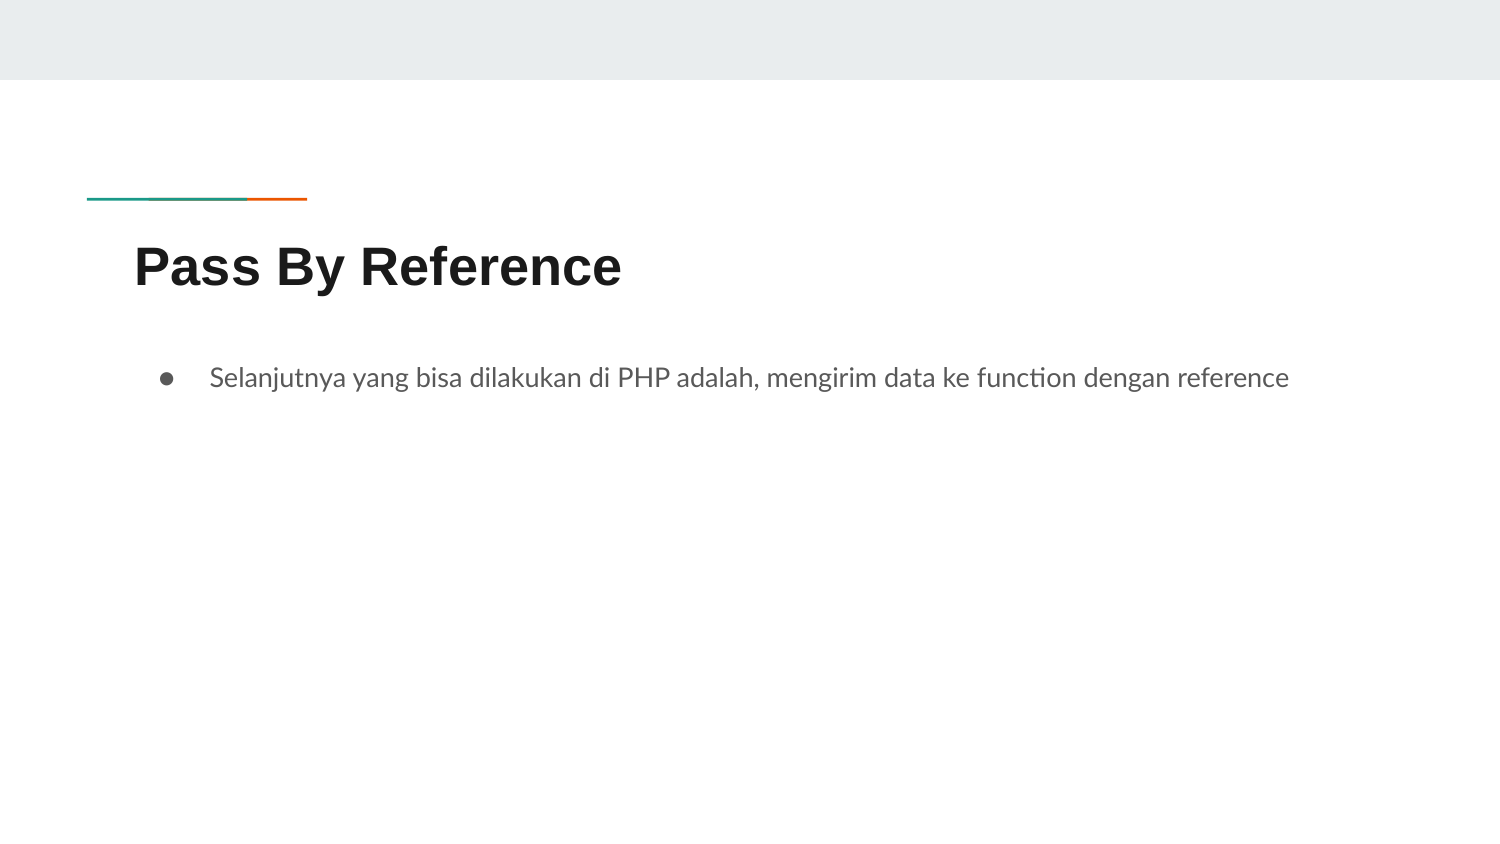

# Pass By Reference
Selanjutnya yang bisa dilakukan di PHP adalah, mengirim data ke function dengan reference